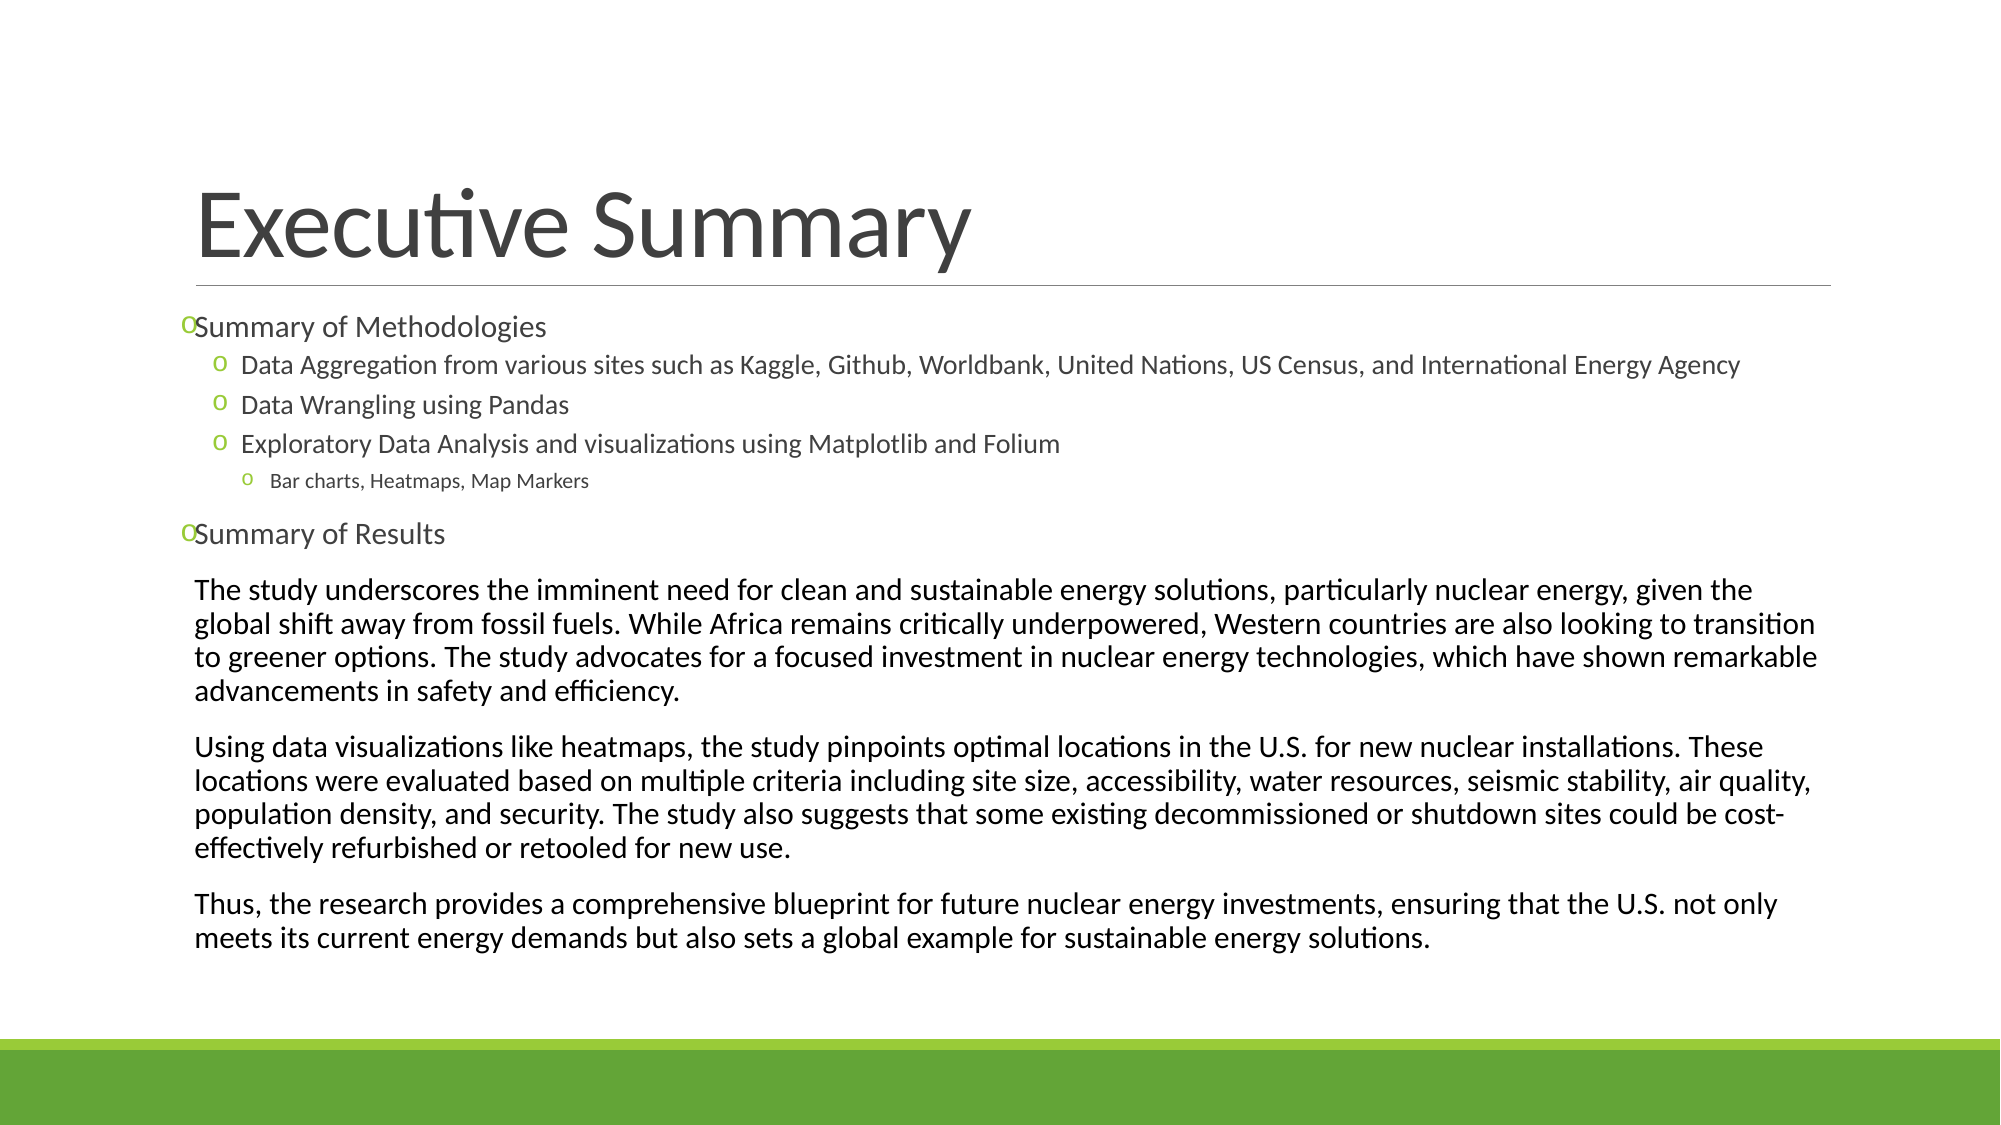

# Executive Summary
Summary of Methodologies
Data Aggregation from various sites such as Kaggle, Github, Worldbank, United Nations, US Census, and International Energy Agency
Data Wrangling using Pandas
Exploratory Data Analysis and visualizations using Matplotlib and Folium
Bar charts, Heatmaps, Map Markers
Summary of Results
The study underscores the imminent need for clean and sustainable energy solutions, particularly nuclear energy, given the global shift away from fossil fuels. While Africa remains critically underpowered, Western countries are also looking to transition to greener options. The study advocates for a focused investment in nuclear energy technologies, which have shown remarkable advancements in safety and efficiency.
Using data visualizations like heatmaps, the study pinpoints optimal locations in the U.S. for new nuclear installations. These locations were evaluated based on multiple criteria including site size, accessibility, water resources, seismic stability, air quality, population density, and security. The study also suggests that some existing decommissioned or shutdown sites could be cost-effectively refurbished or retooled for new use.
Thus, the research provides a comprehensive blueprint for future nuclear energy investments, ensuring that the U.S. not only meets its current energy demands but also sets a global example for sustainable energy solutions.